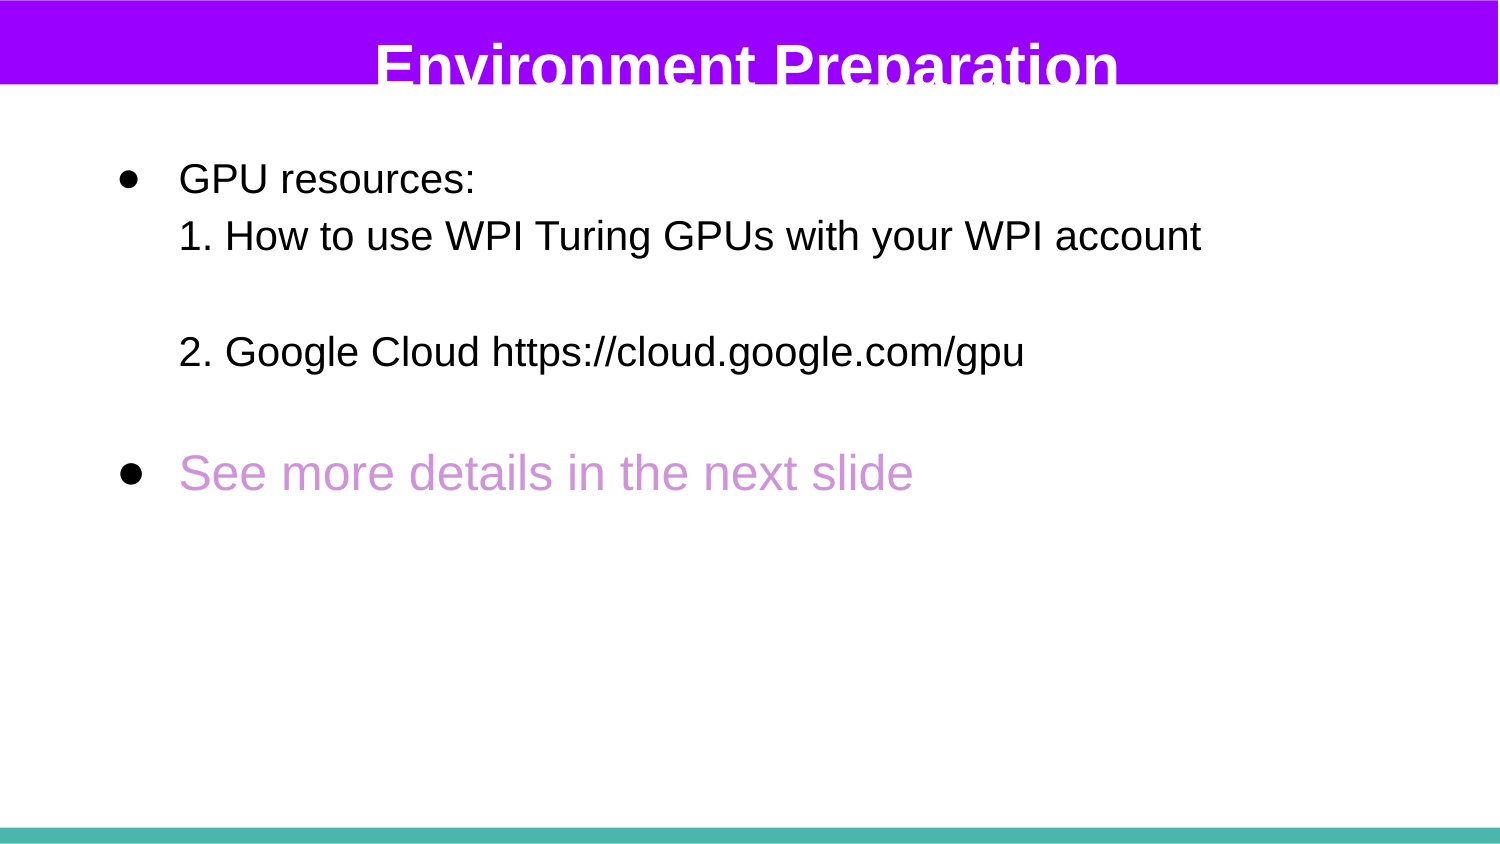

Environment Preparation

GPU resources:
1. How to use WPI Turing GPUs with your WPI account

2. Google Cloud https://cloud.google.com/gpu

See more details in the next slide